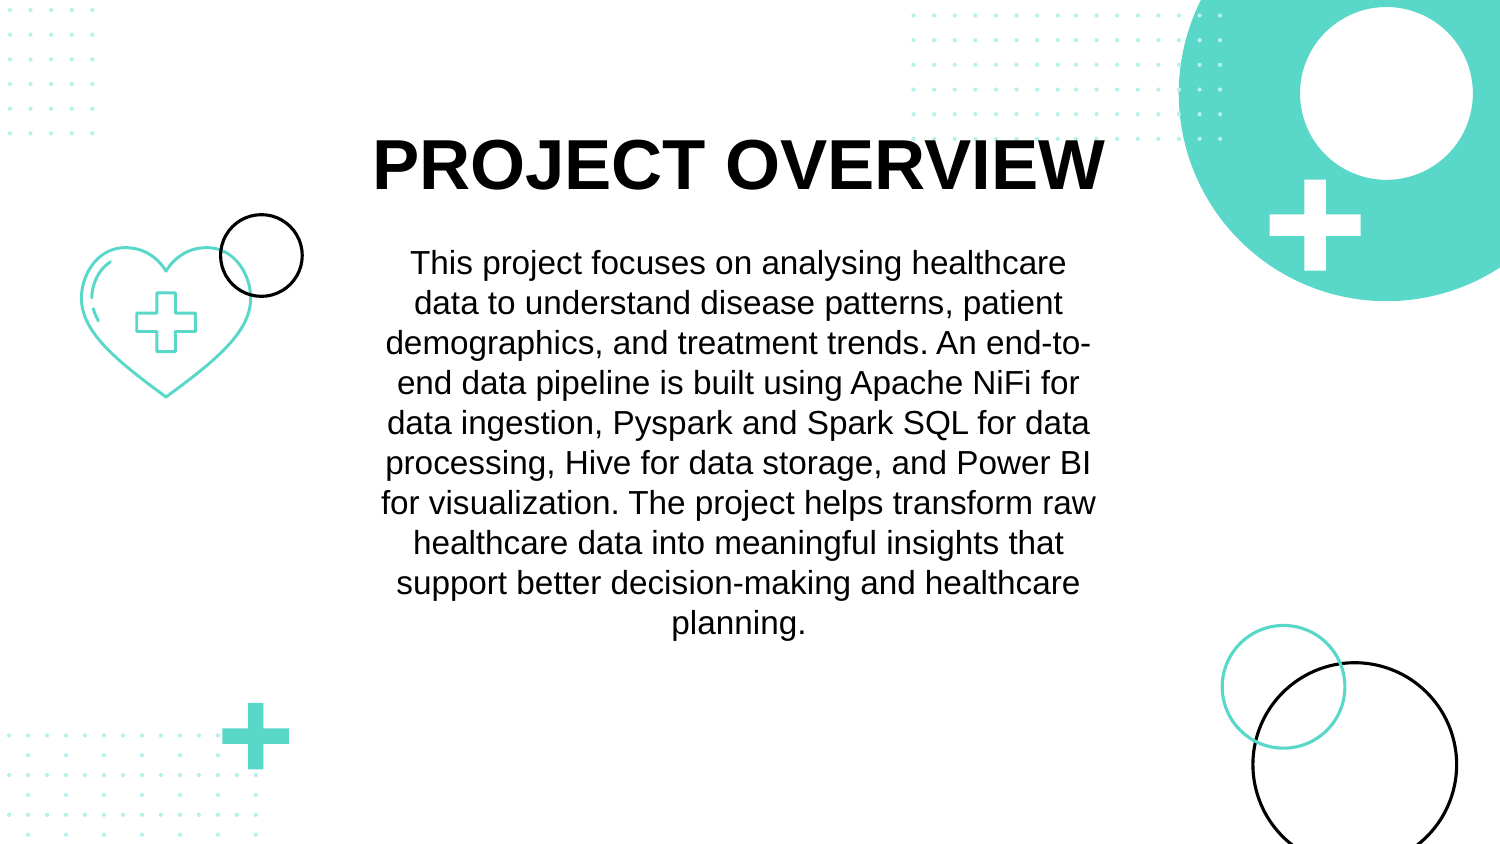

# PROJECT OVERVIEW

This project focuses on analysing healthcare data to understand disease patterns, patient demographics, and treatment trends. An end-to-end data pipeline is built using Apache NiFi for data ingestion, Pyspark and Spark SQL for data processing, Hive for data storage, and Power BI for visualization. The project helps transform raw healthcare data into meaningful insights that support better decision-making and healthcare planning.